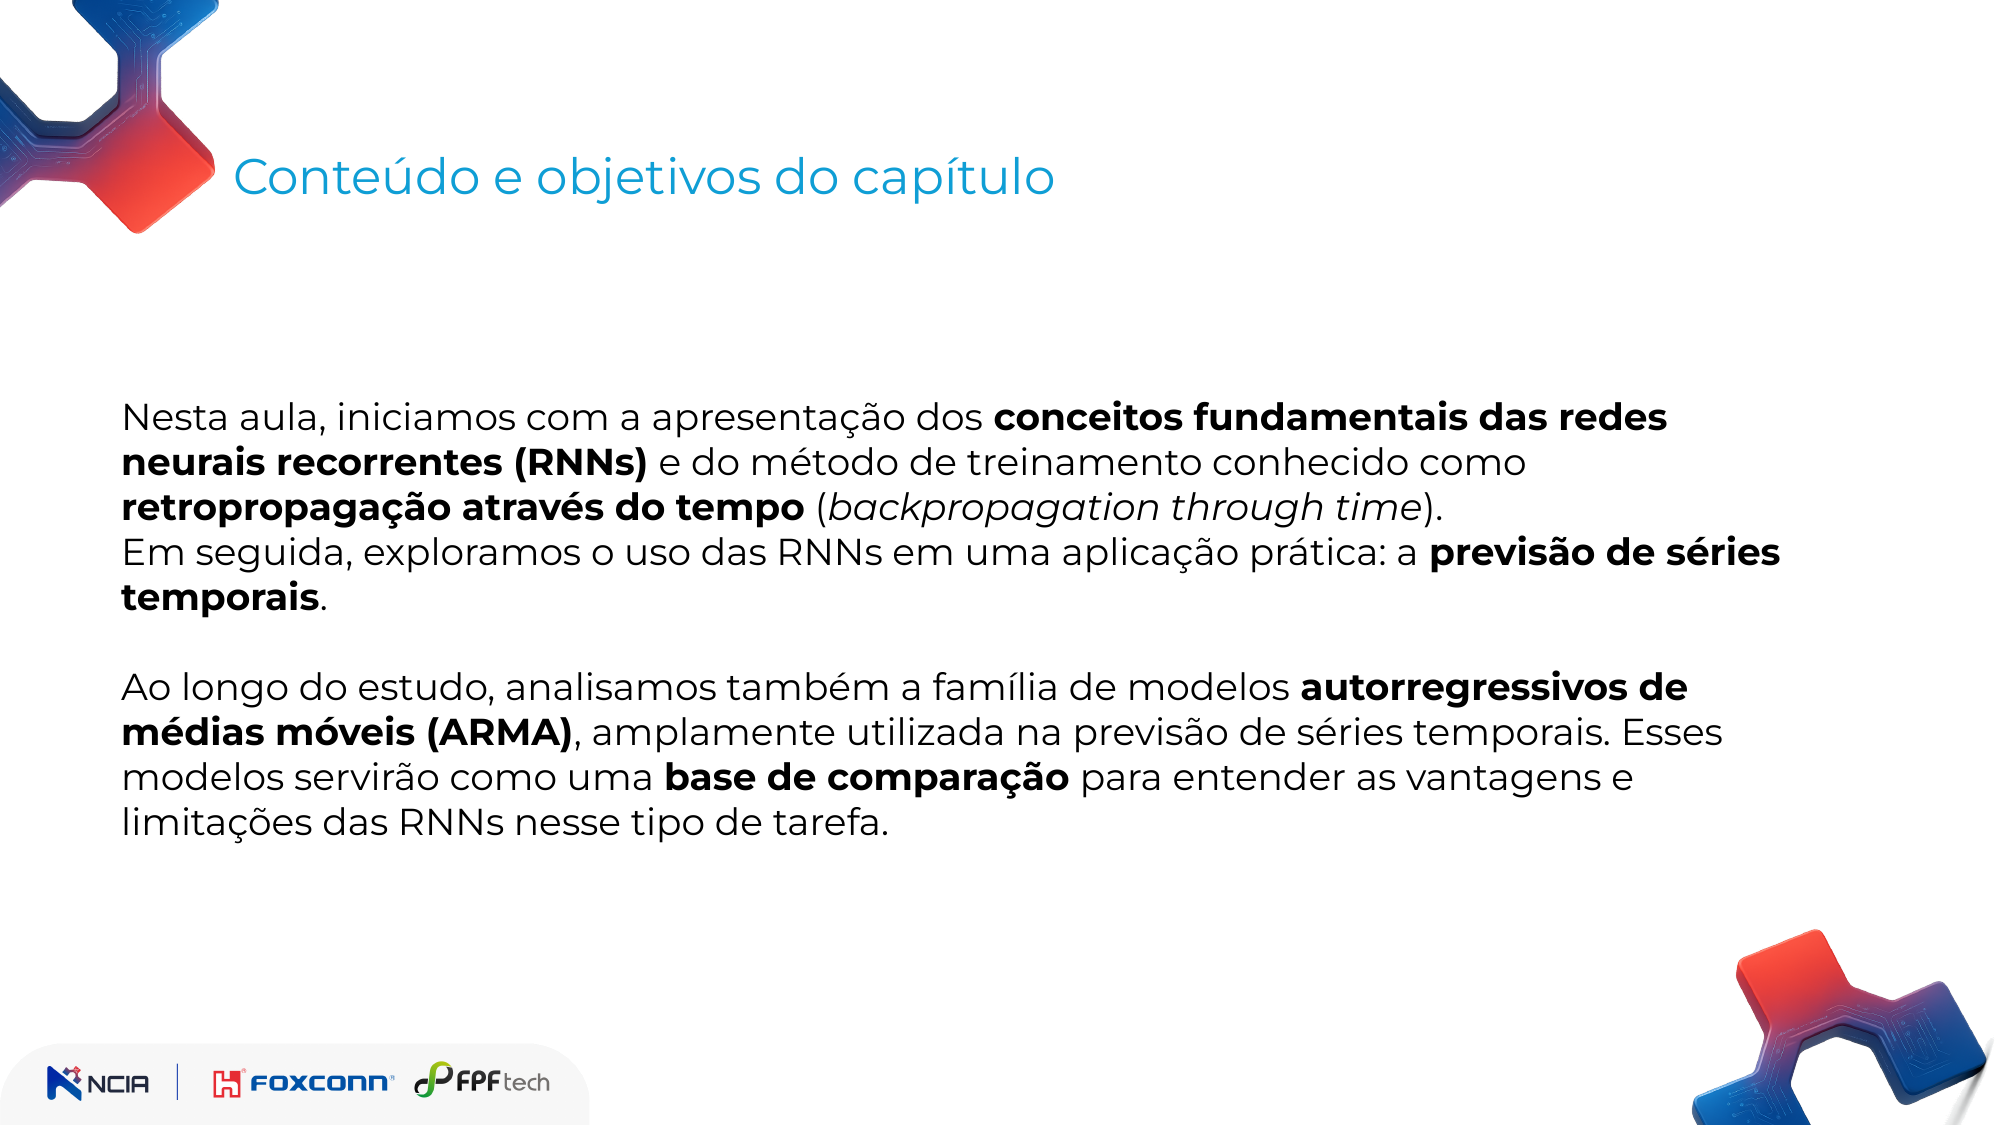

Conteúdo e objetivos do capítulo
Nesta aula, iniciamos com a apresentação dos conceitos fundamentais das redes neurais recorrentes (RNNs) e do método de treinamento conhecido como retropropagação através do tempo (backpropagation through time).
Em seguida, exploramos o uso das RNNs em uma aplicação prática: a previsão de séries temporais.

Ao longo do estudo, analisamos também a família de modelos autorregressivos de médias móveis (ARMA), amplamente utilizada na previsão de séries temporais. Esses modelos servirão como uma base de comparação para entender as vantagens e limitações das RNNs nesse tipo de tarefa.